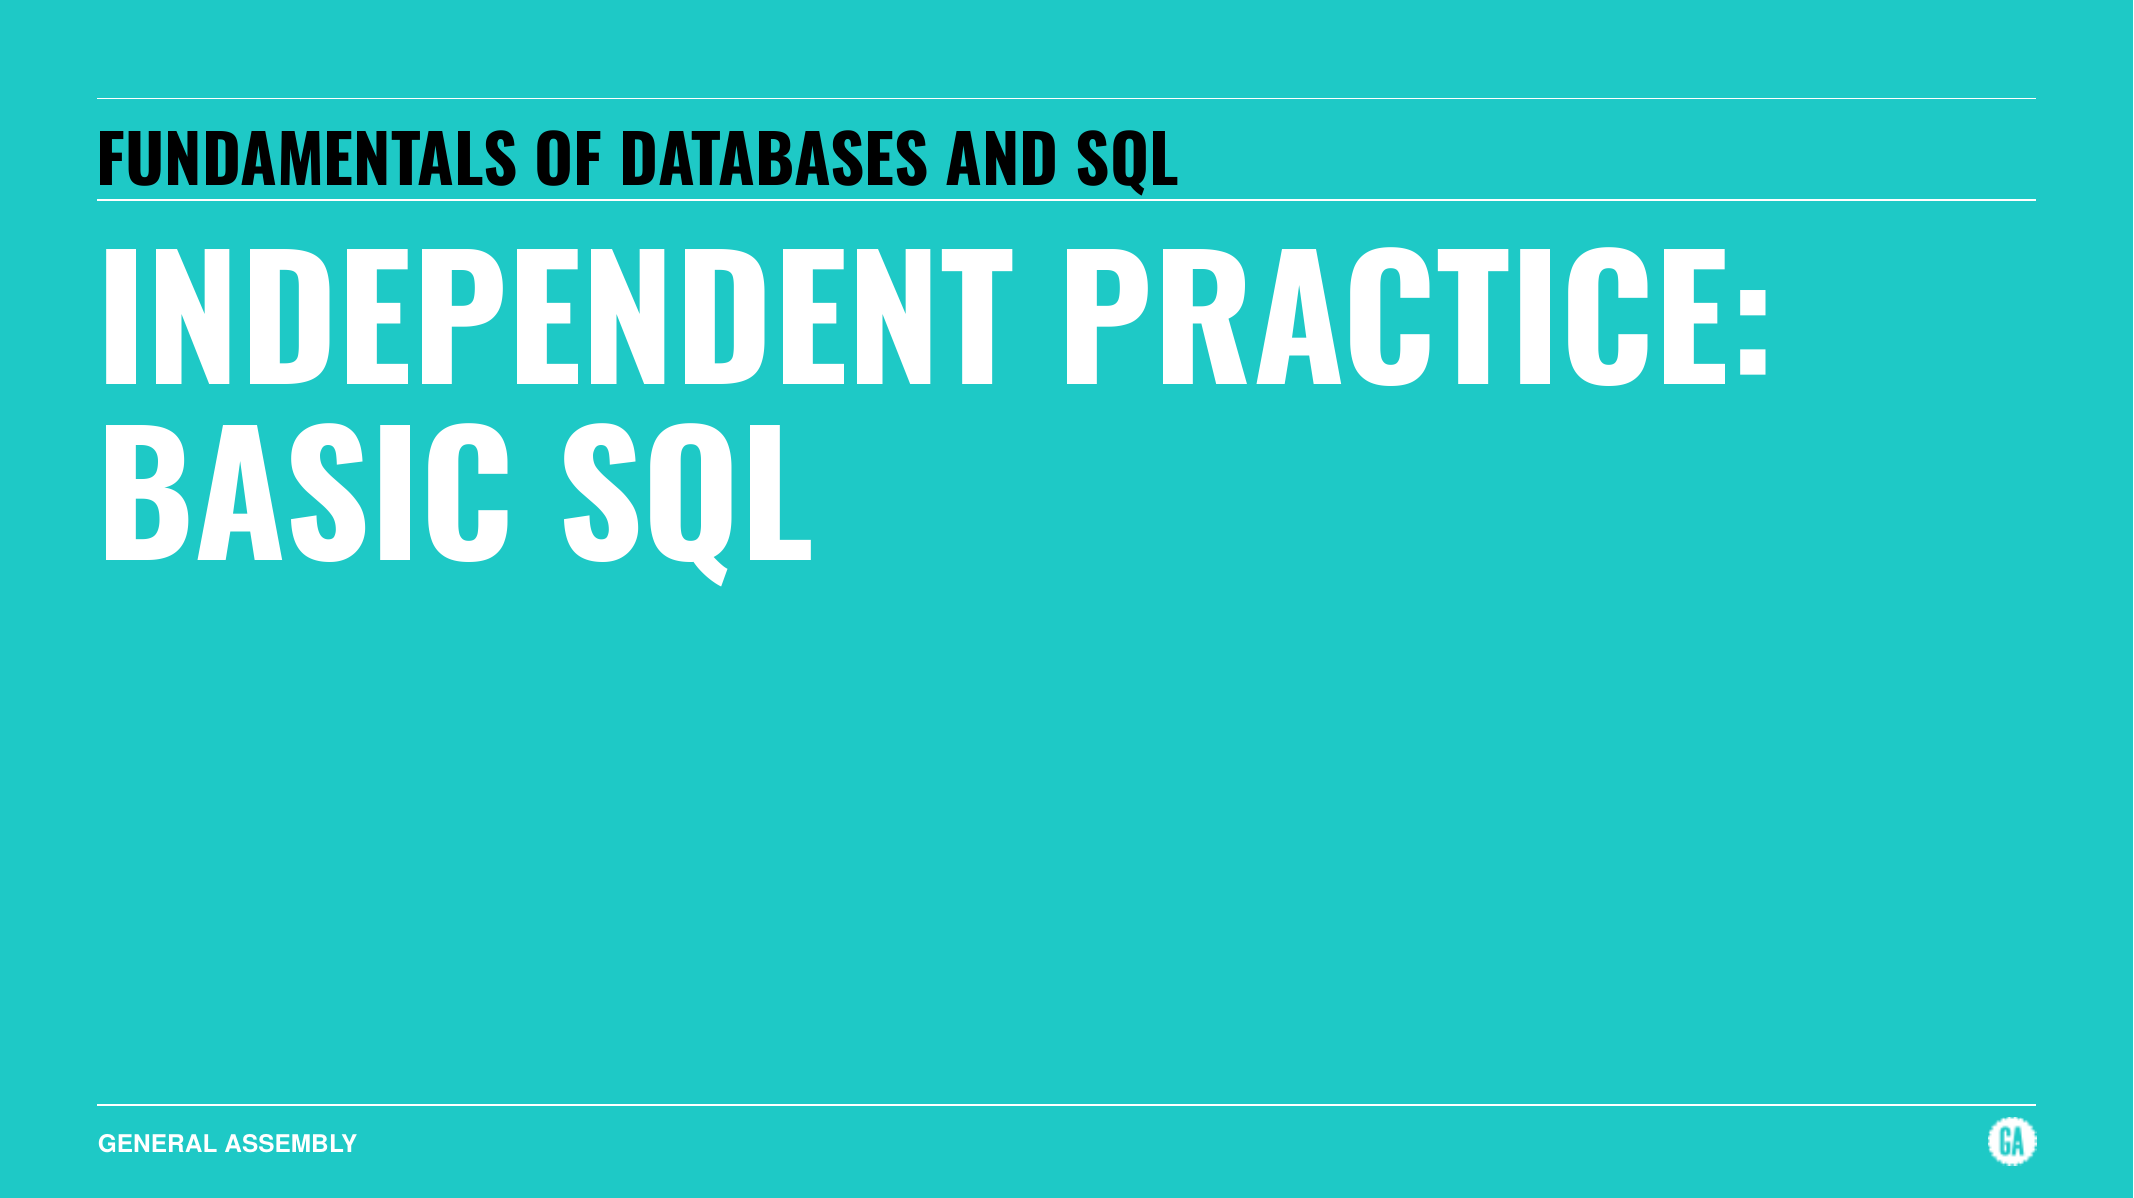

# FUNDAMENTALS OF DATABASES AND SQL
INDEPENDENT PRACTICE:
BASIC SQL